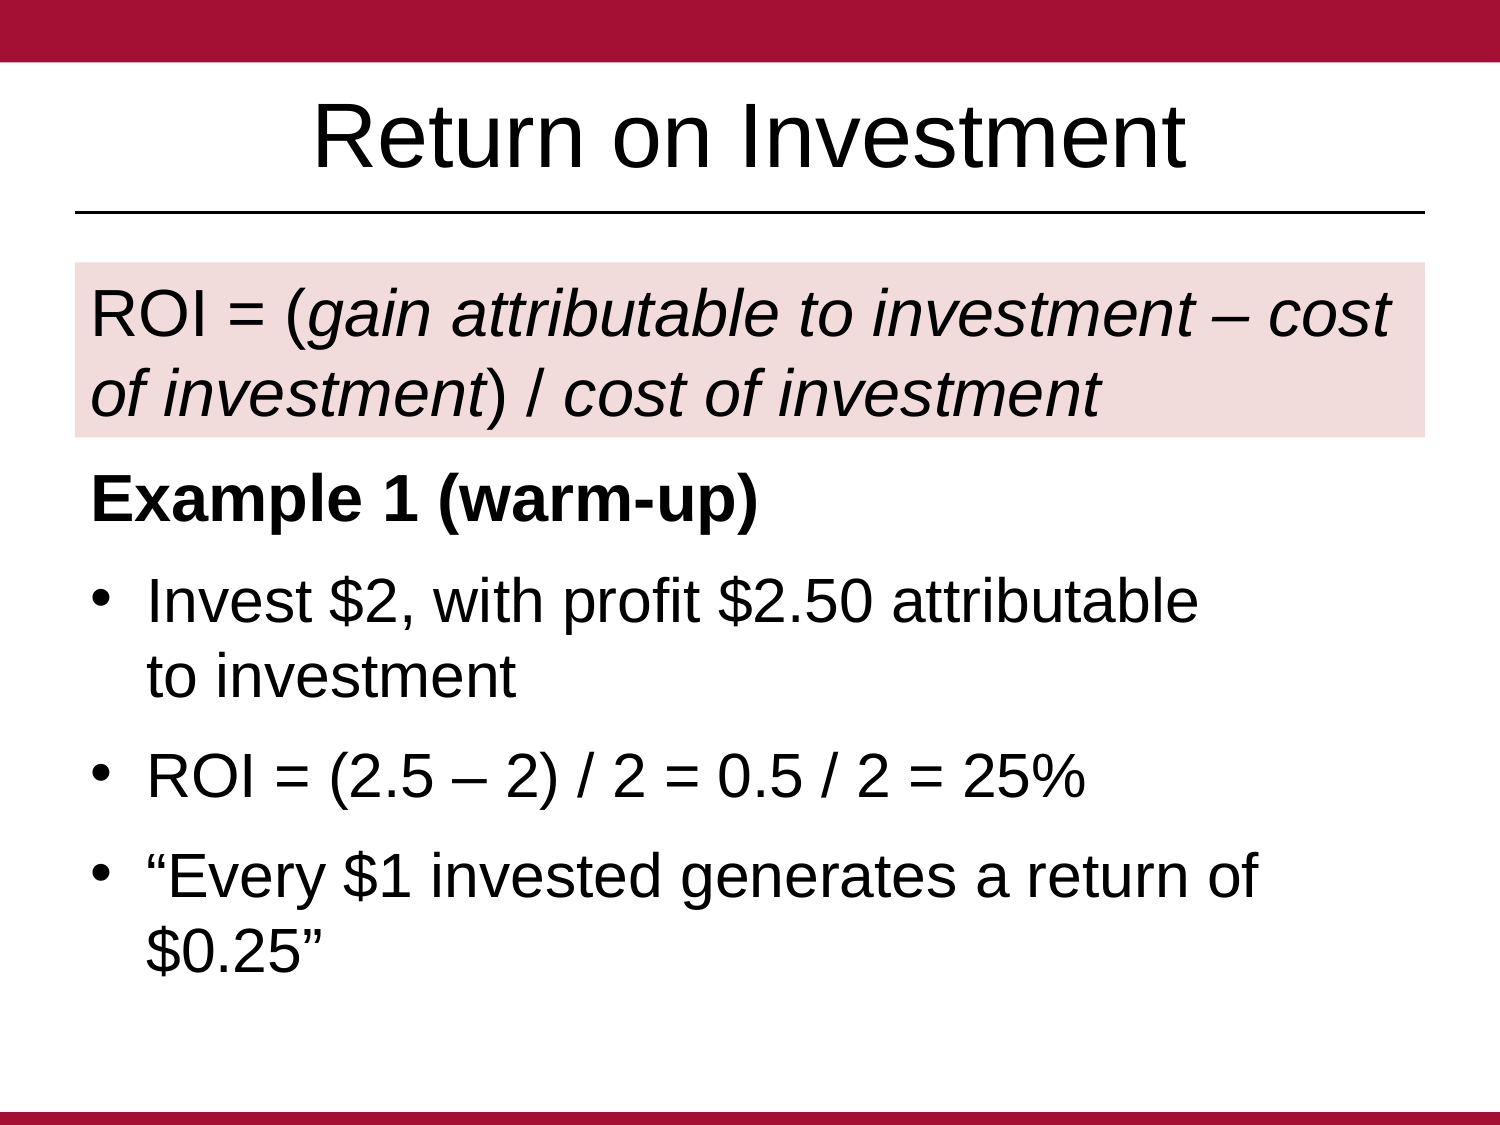

# Return on Investment

ROI = (gain attributable to investment – cost of investment) / cost of investment
Example 1 (warm-up)
Invest $2, with profit $2.50 attributable
to investment
ROI = (2.5 – 2) / 2 = 0.5 / 2 = 25%
“Every $1 invested generates a return of $0.25”